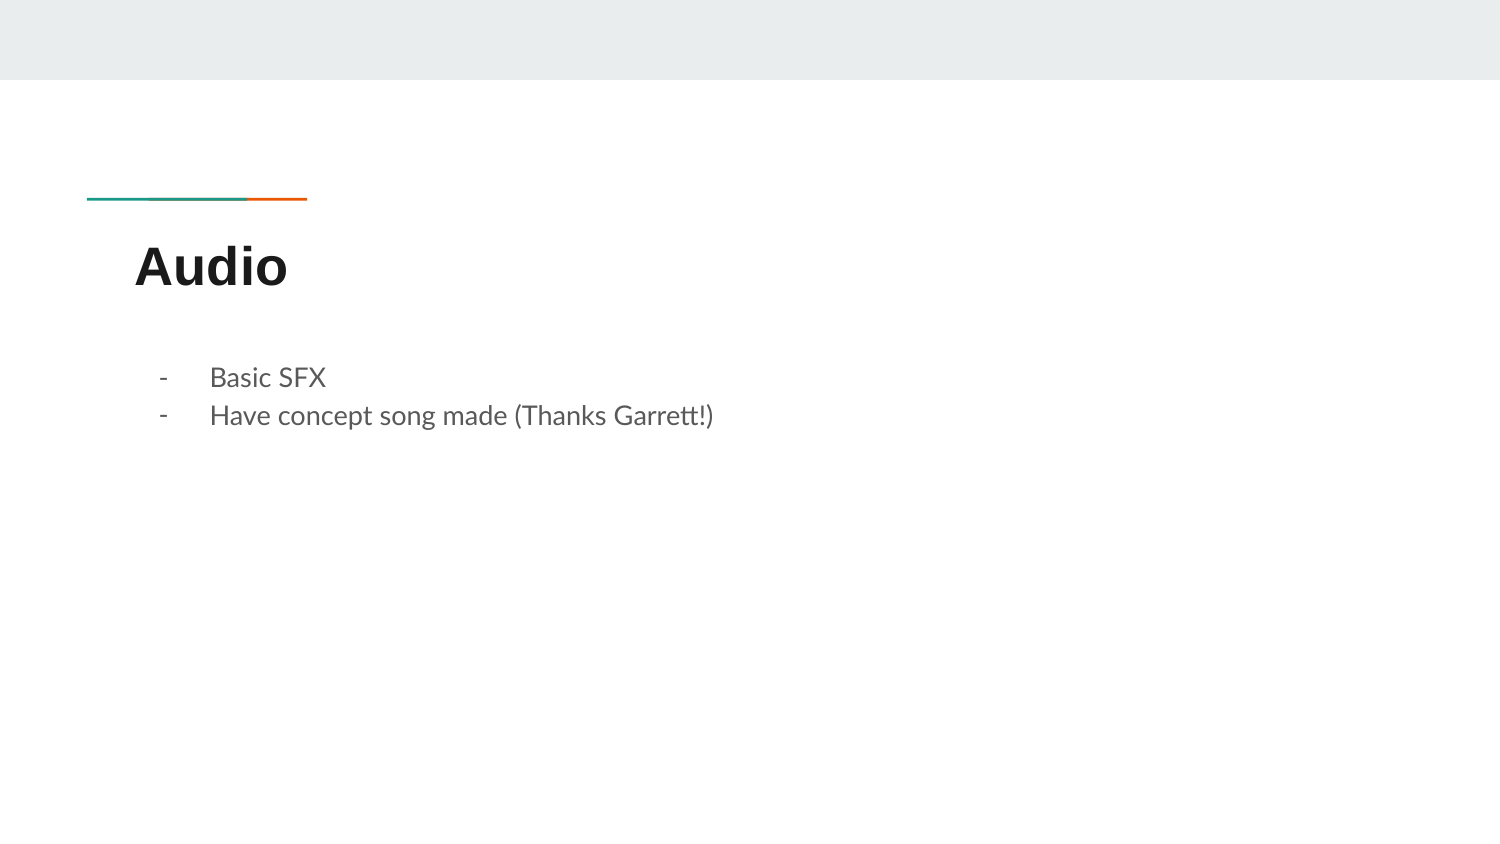

# Audio
Basic SFX
Have concept song made (Thanks Garrett!)